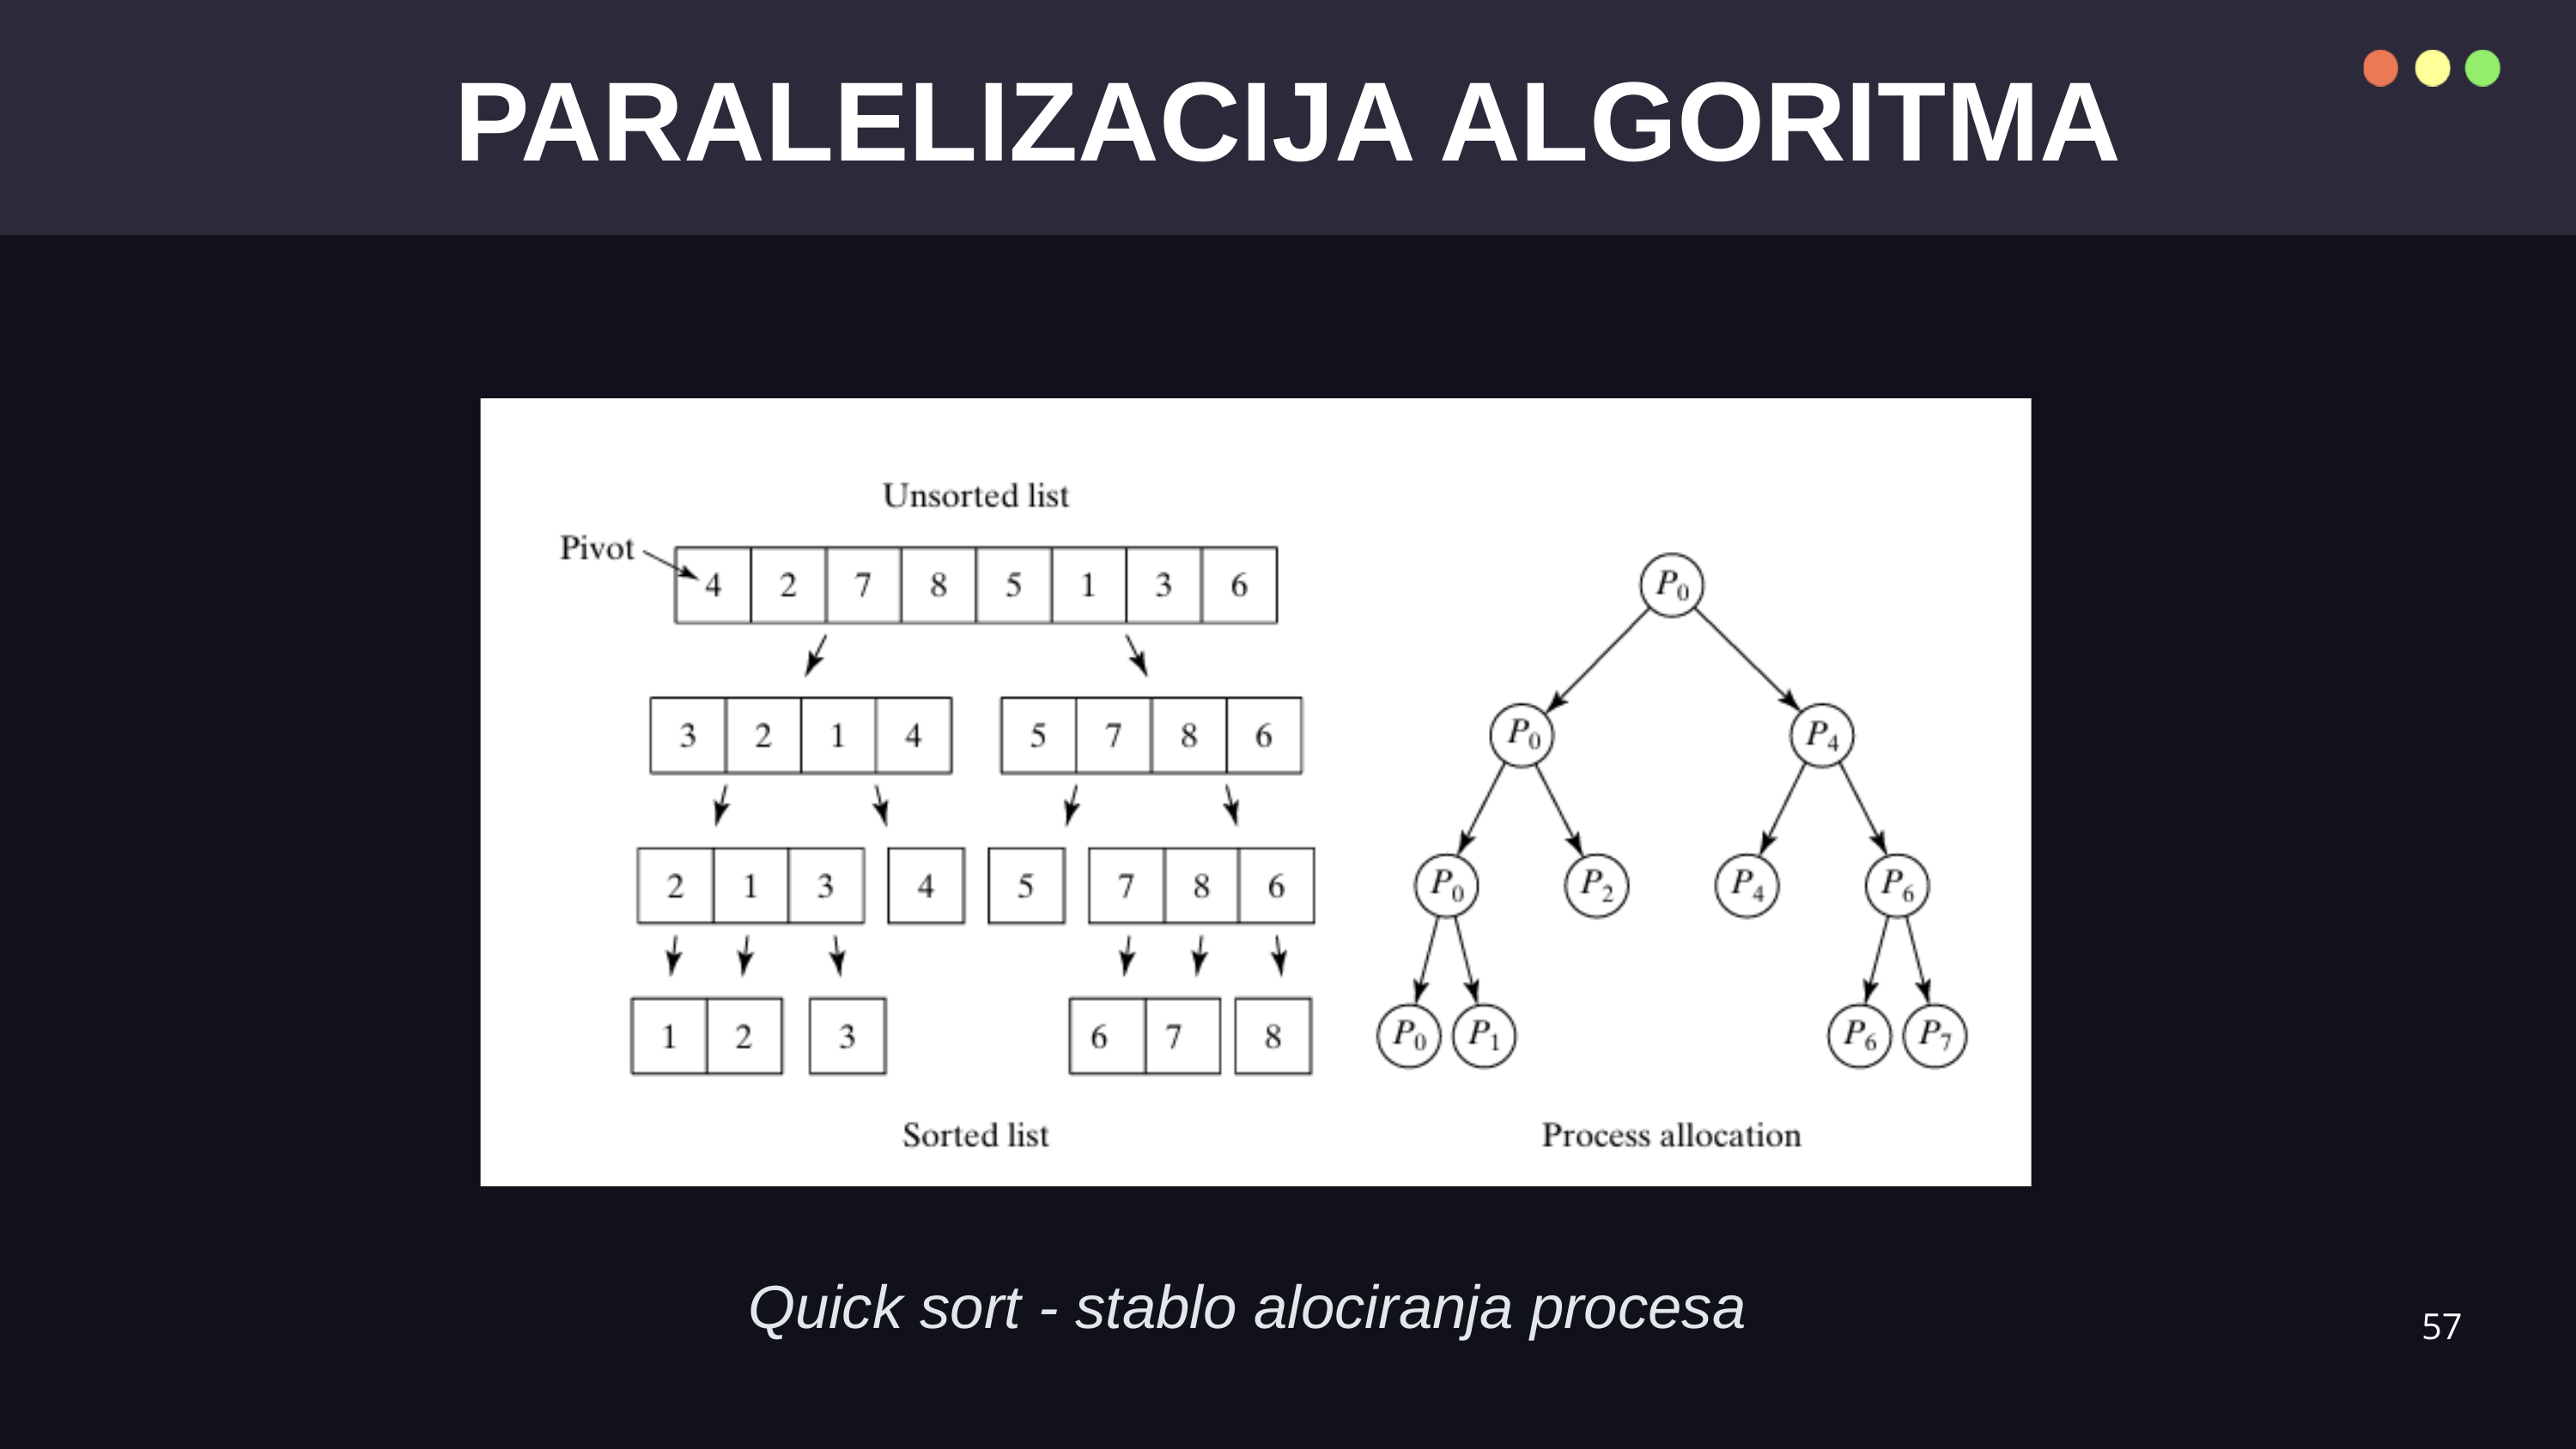

PARALELIZACIJA ALGORITMA

Quick sort - stablo alociranja procesa
57